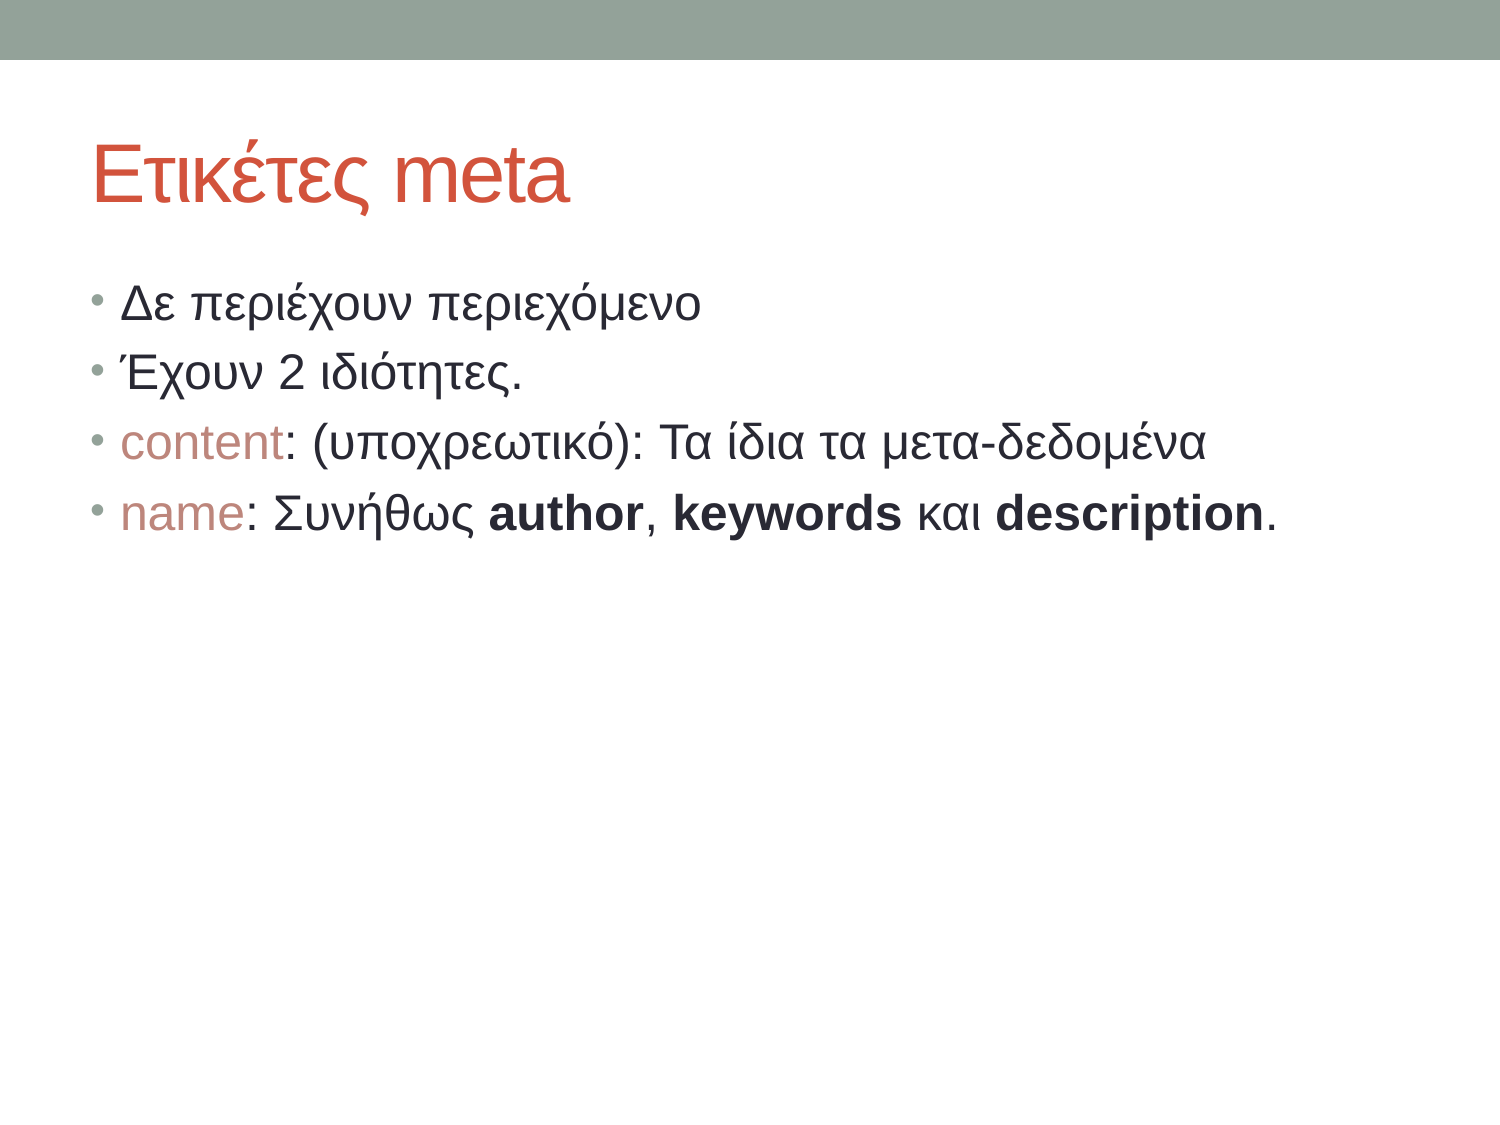

# Ετικέτες meta
Δε περιέχουν περιεχόμενο
Έχουν 2 ιδιότητες.
content: (υποχρεωτικό): Τα ίδια τα μετα-δεδομένα
name: Συνήθως author, keywords και description.